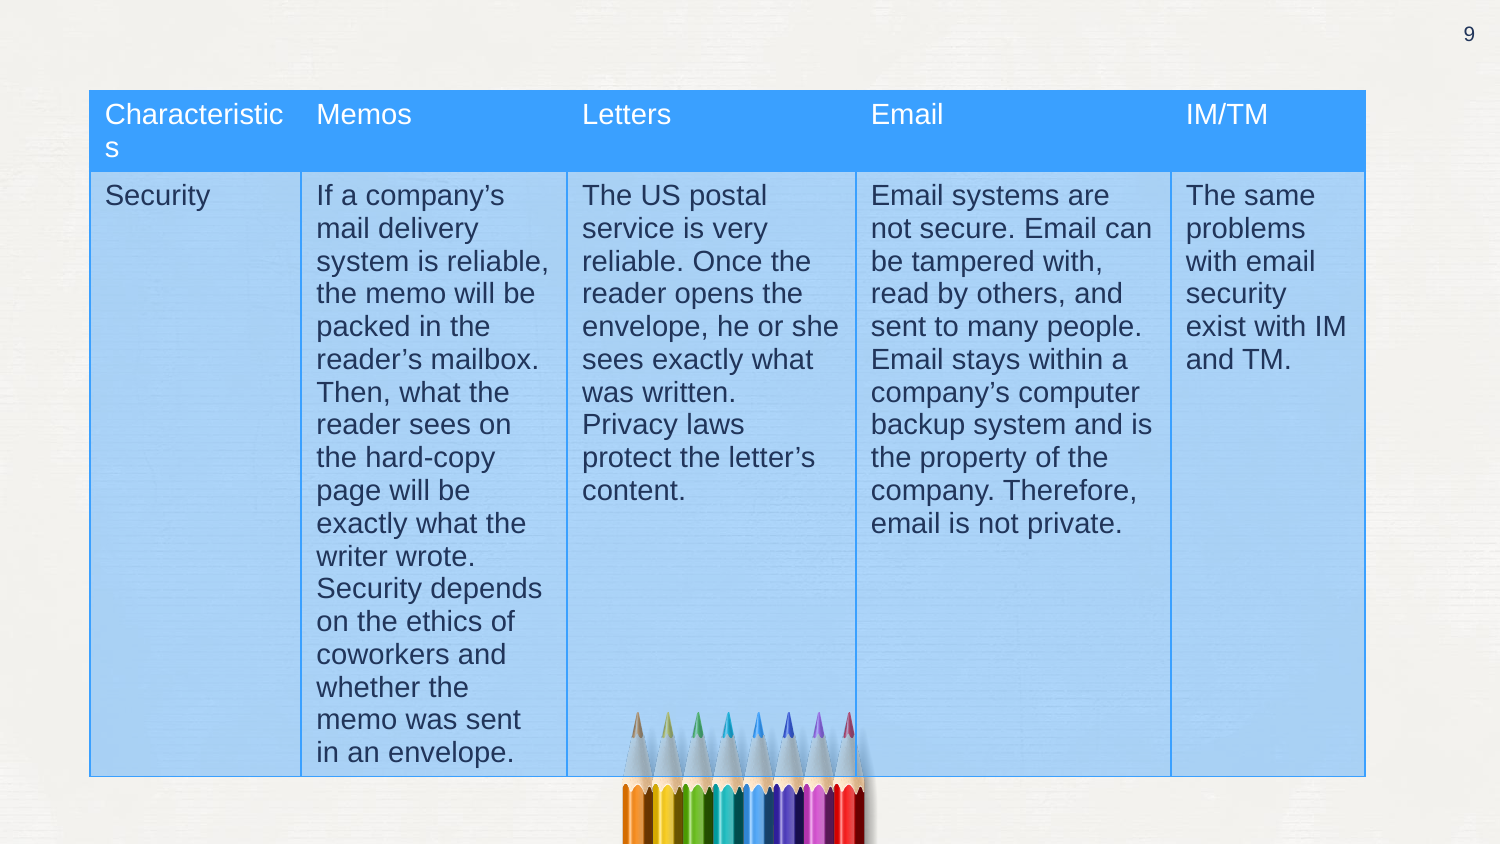

9
| Characteristics | Memos | Letters | Email | IM/TM |
| --- | --- | --- | --- | --- |
| Security | If a company’s mail delivery system is reliable, the memo will be packed in the reader’s mailbox. Then, what the reader sees on the hard-copy page will be exactly what the writer wrote. Security depends on the ethics of coworkers and whether the memo was sent in an envelope. | The US postal service is very reliable. Once the reader opens the envelope, he or she sees exactly what was written. Privacy laws protect the letter’s content. | Email systems are not secure. Email can be tampered with, read by others, and sent to many people. Email stays within a company’s computer backup system and is the property of the company. Therefore, email is not private. | The same problems with email security exist with IM and TM. |